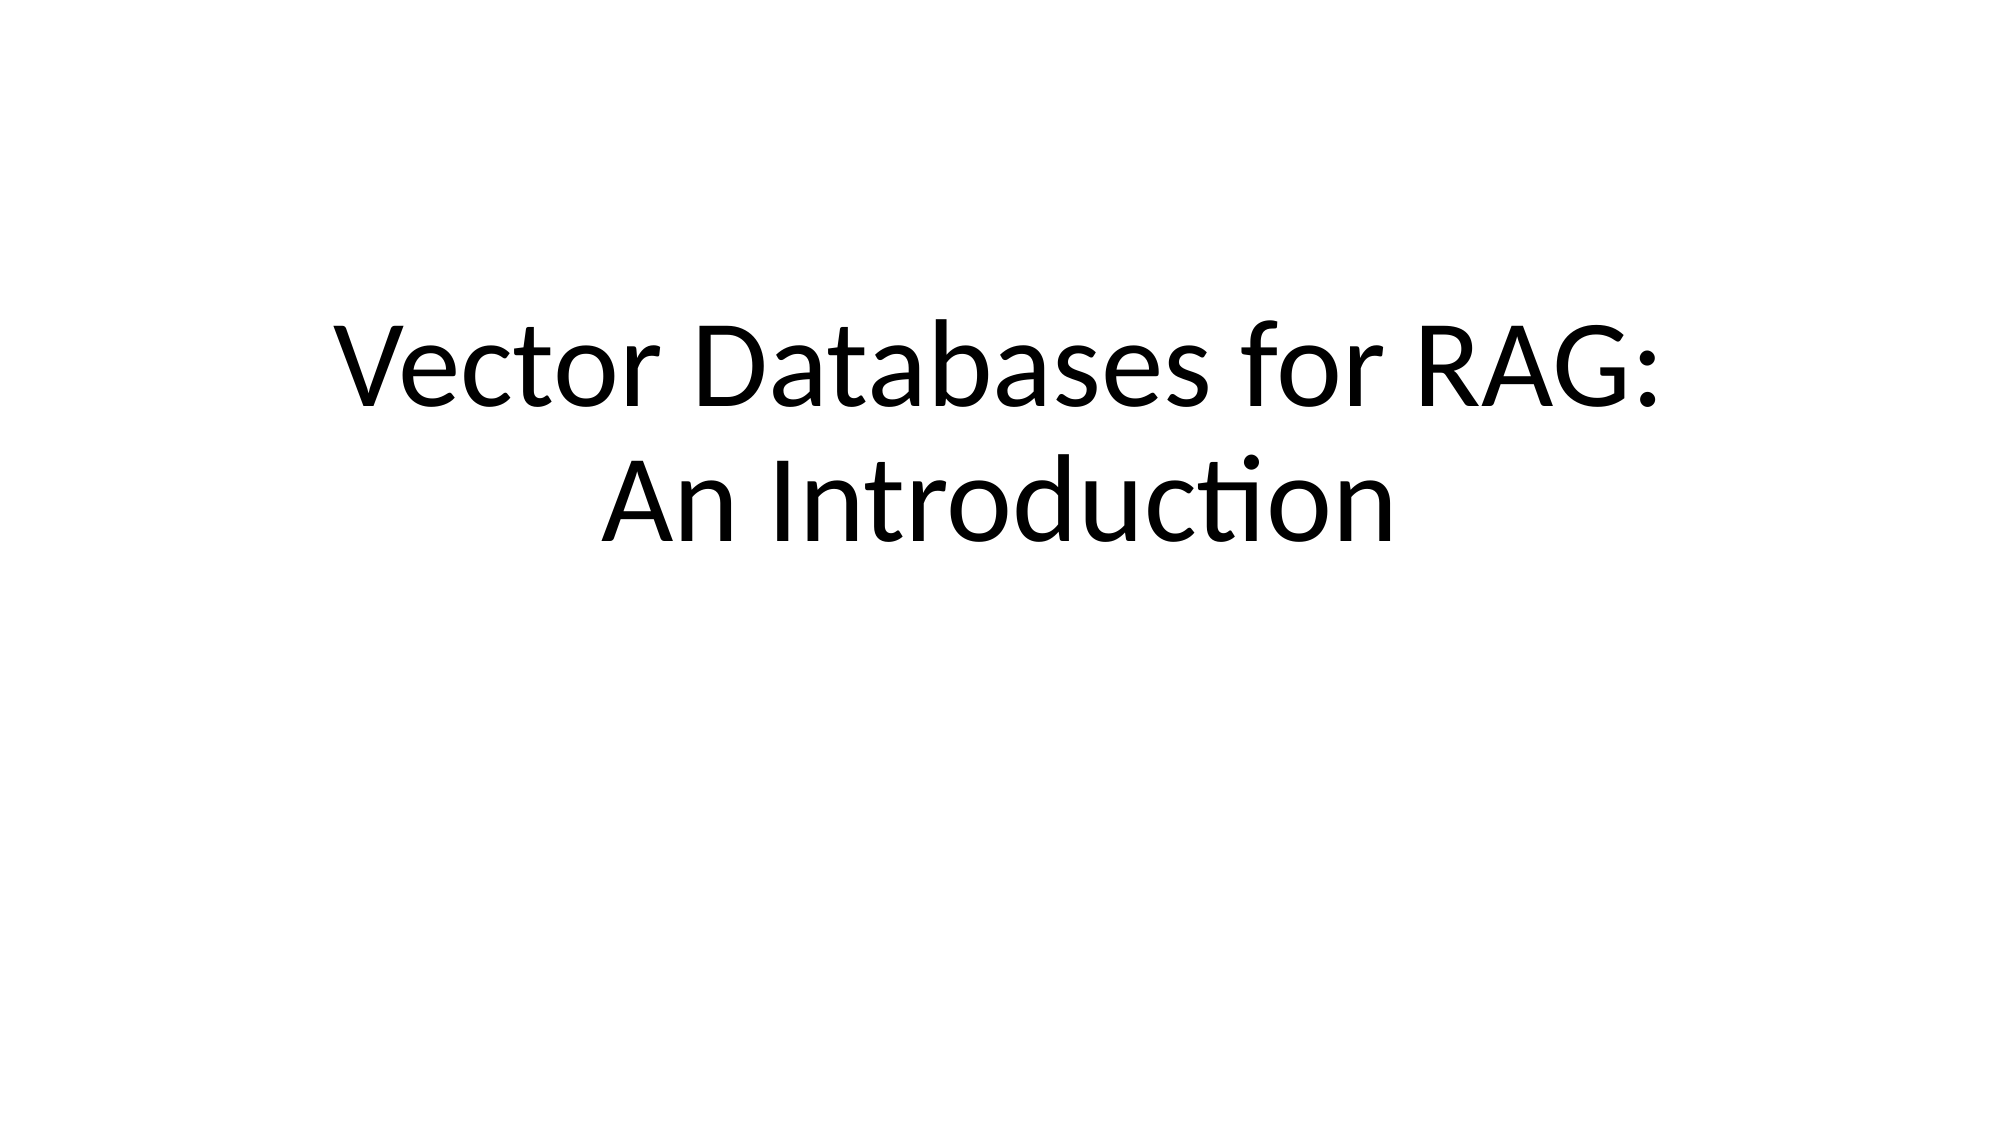

# Vector Databases for RAG: An Introduction